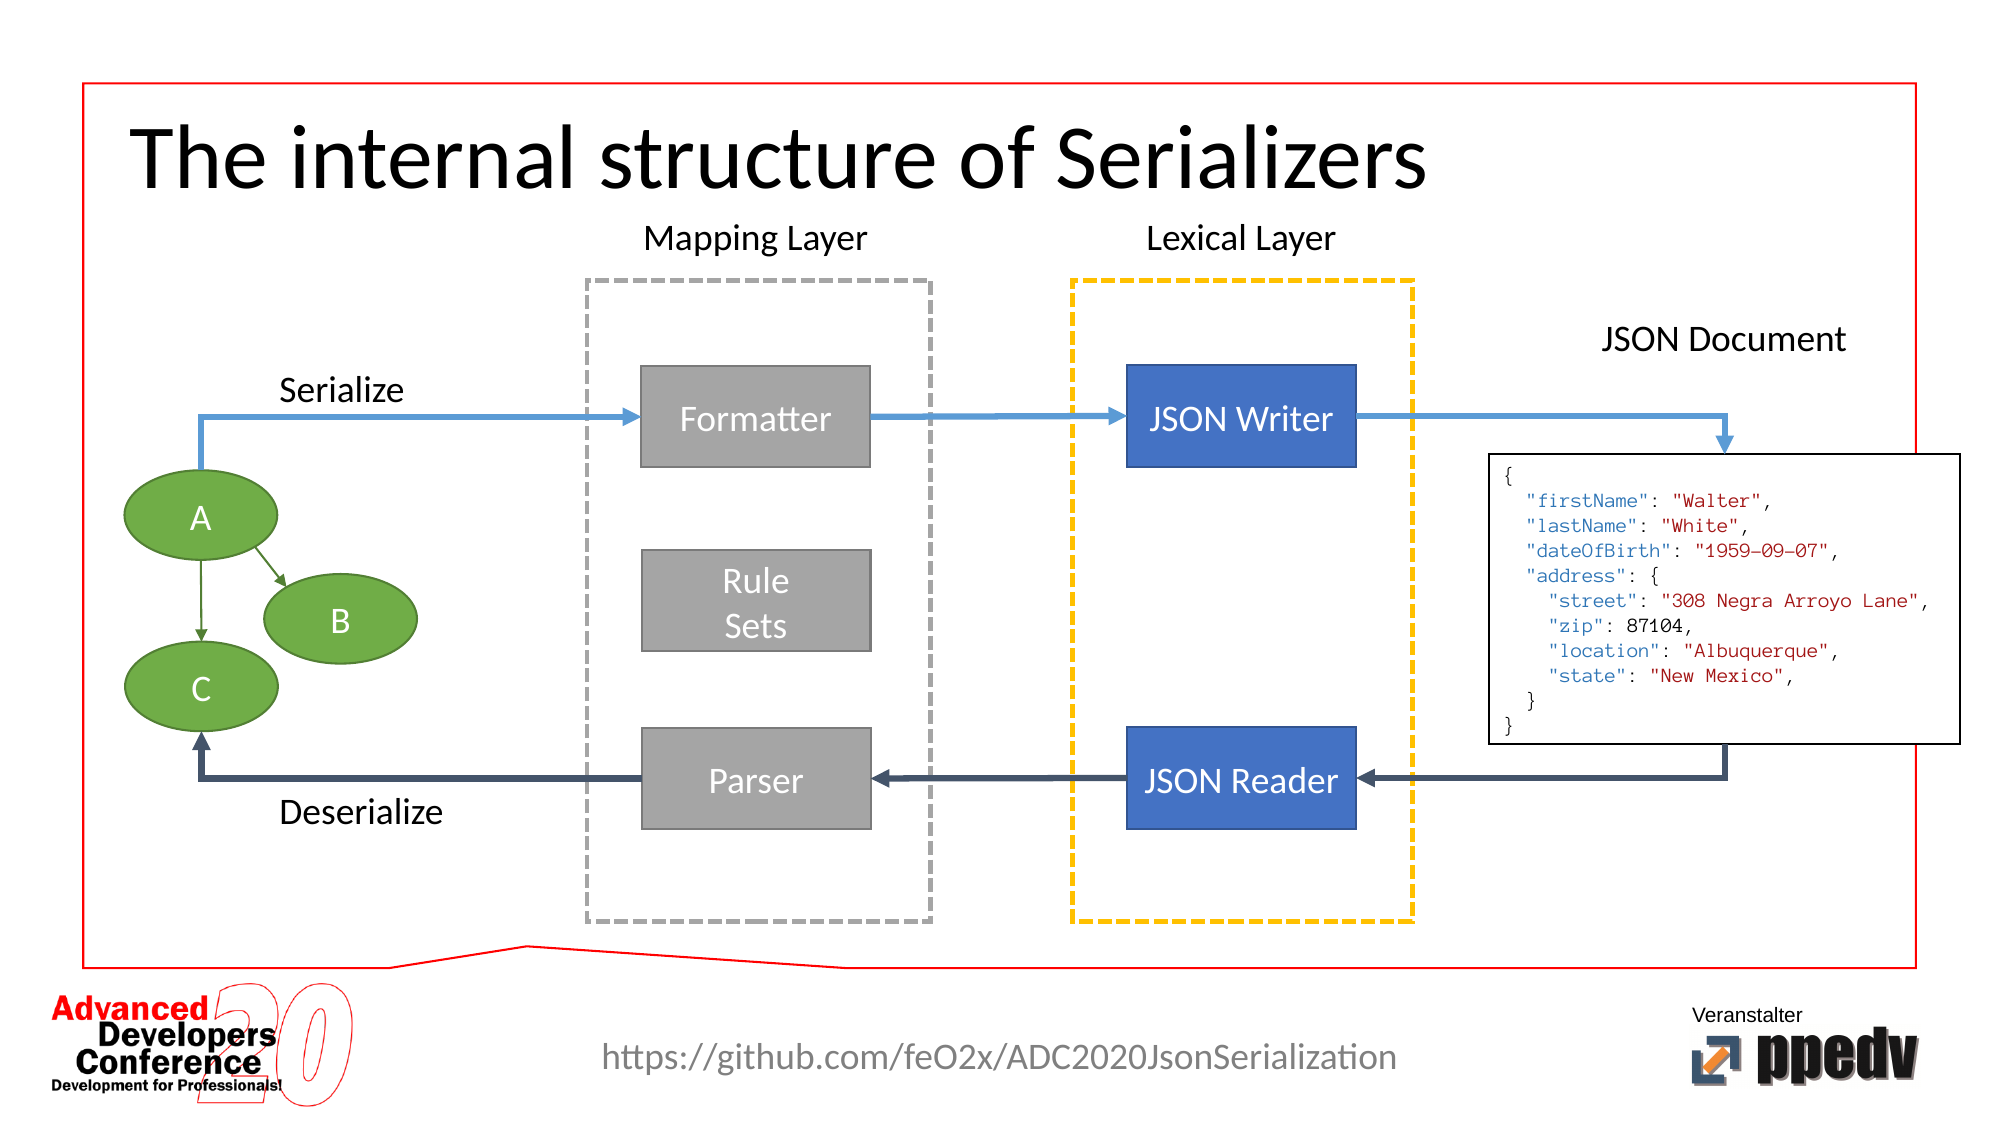

# The internal structure of Serializers
Mapping Layer
Lexical Layer

JSON Document
Serialize
JSON Writer
Formatter
{
  "firstName": "Walter",
  "lastName": "White",
  "dateOfBirth": "1959-09-07",
  "address": {
    "street": "308 Negra Arroyo Lane",
    "zip": 87104,
    "location": "Albuquerque",
    "state": "New Mexico",
  }
}
A
B
C
Rule
Sets
JSON Reader
Parser
Deserialize